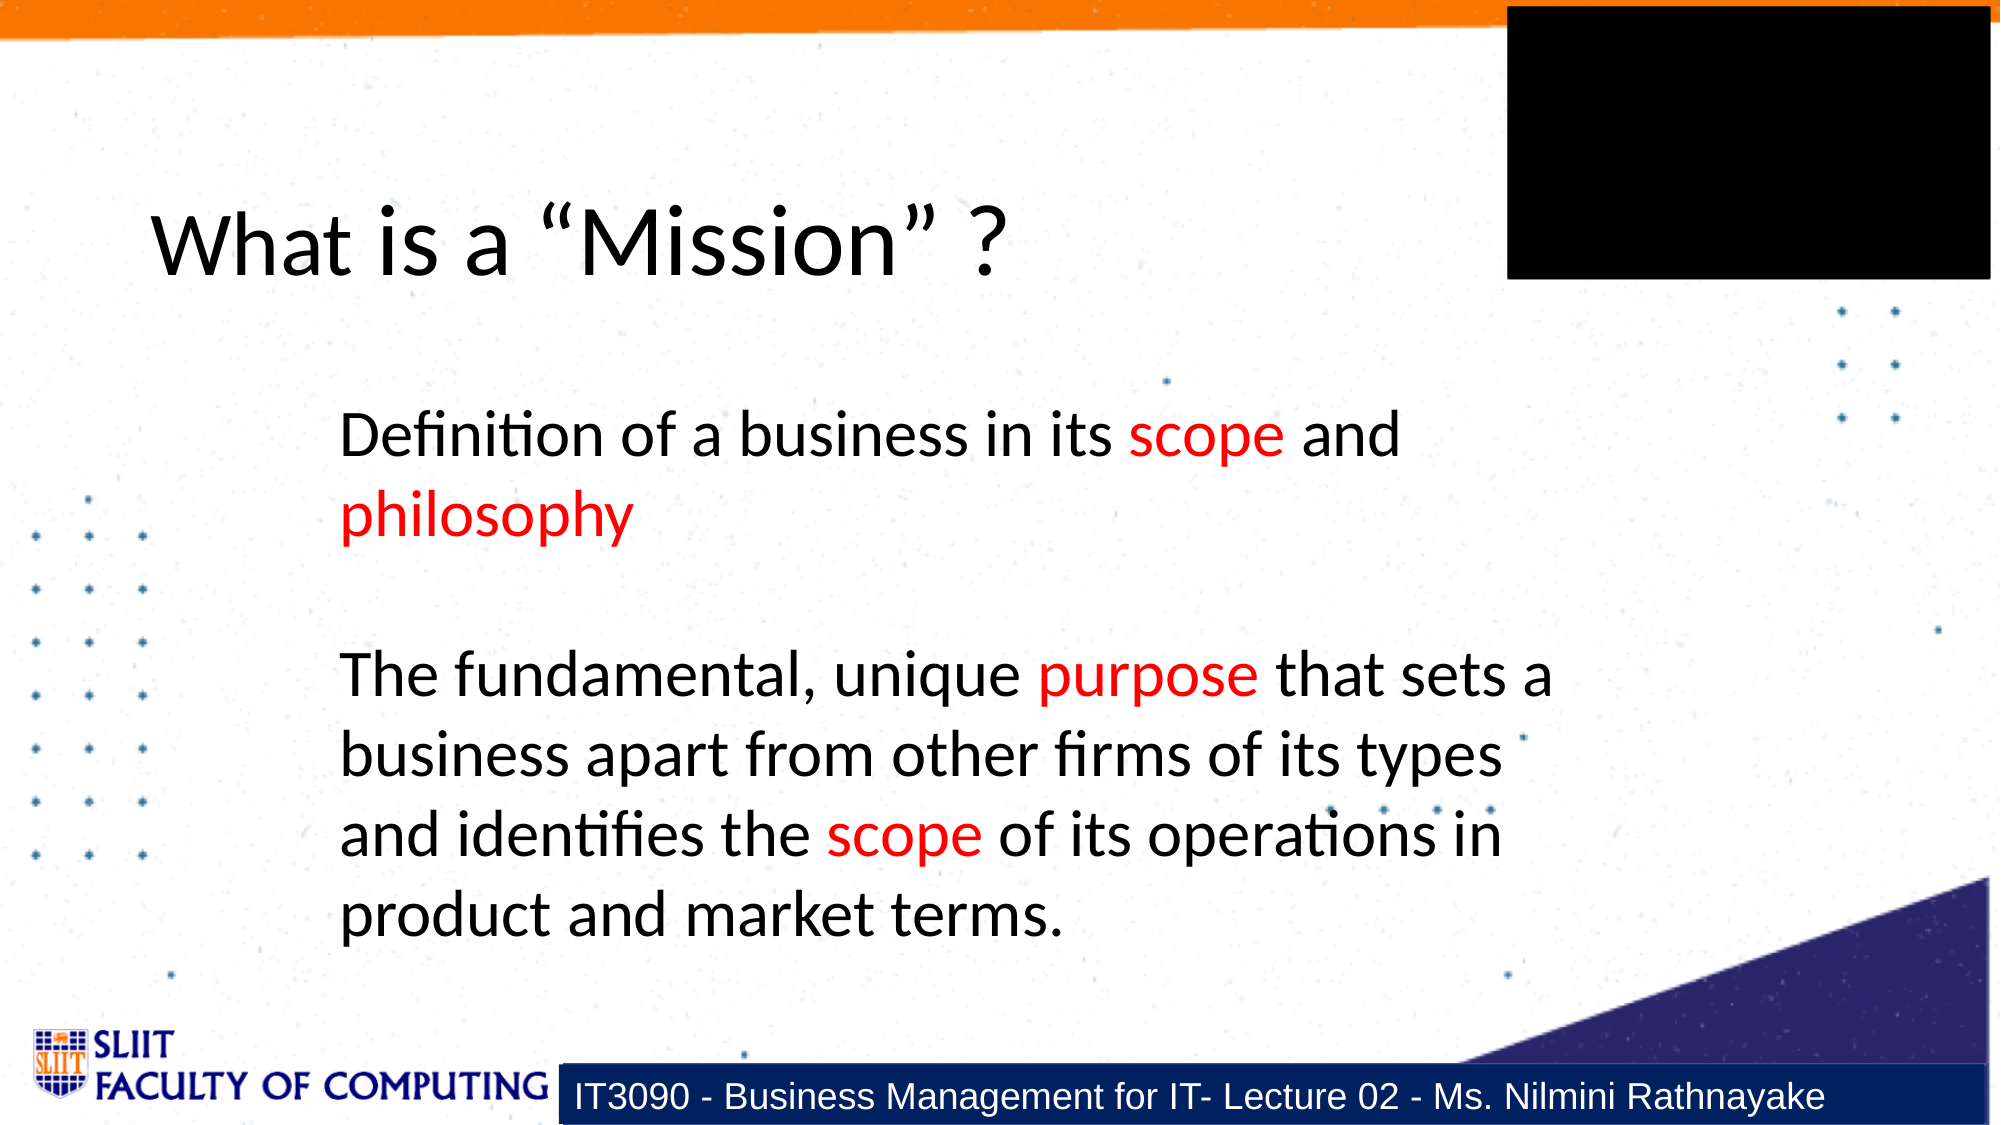

# What is a “Mission” ?
Definition of a business in its scope and philosophy

The fundamental, unique purpose that sets a business apart from other firms of its types and identifies the scope of its operations in product and market terms.

IT3090 - Business Management for IT- Lecture 02 - Ms. Nilmini Rathnayake